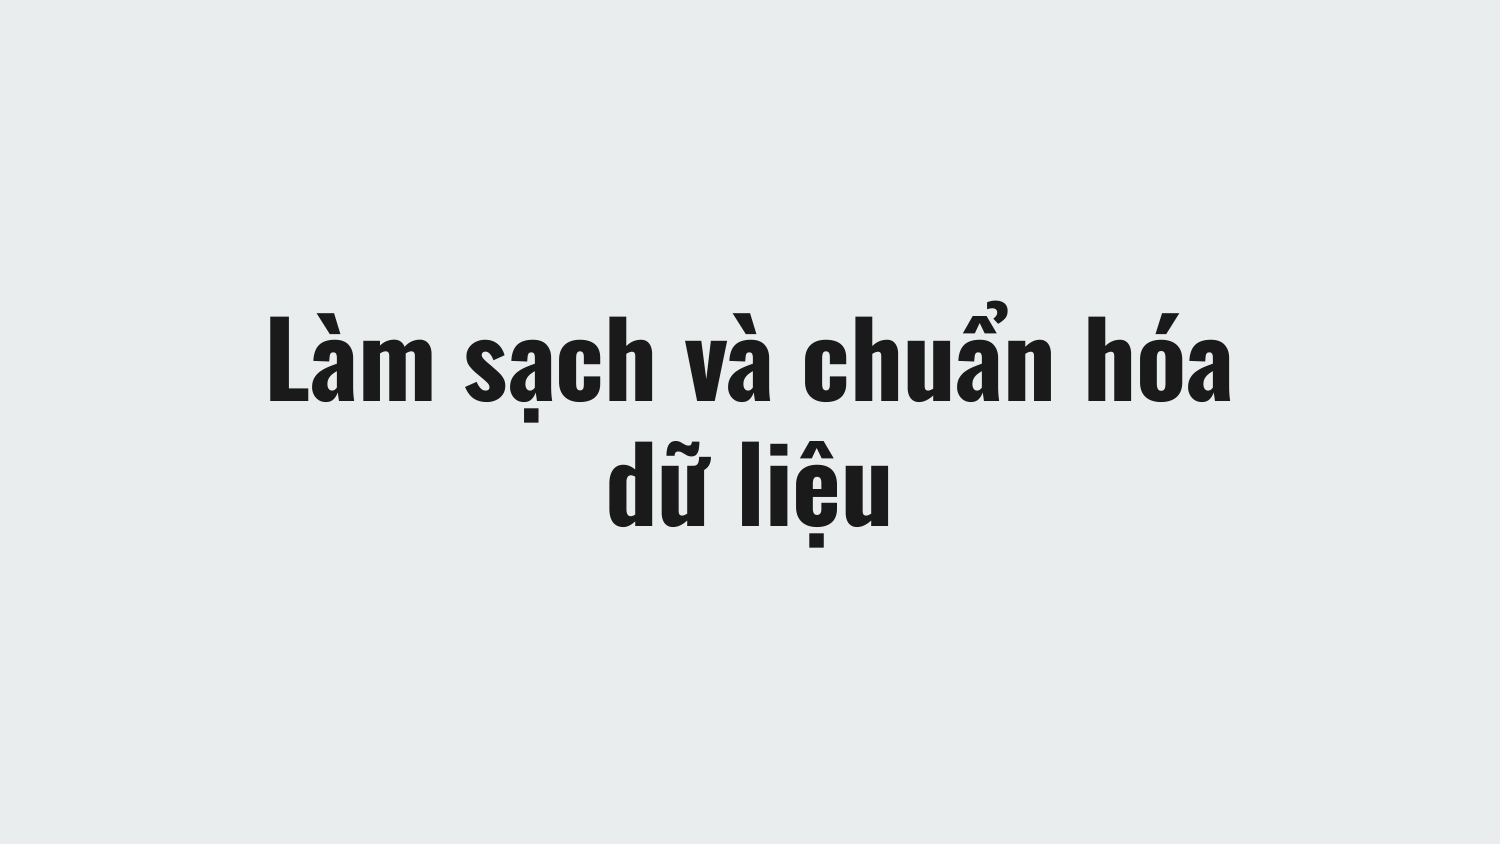

Làm sạch và chuẩn hóa
dữ liệu